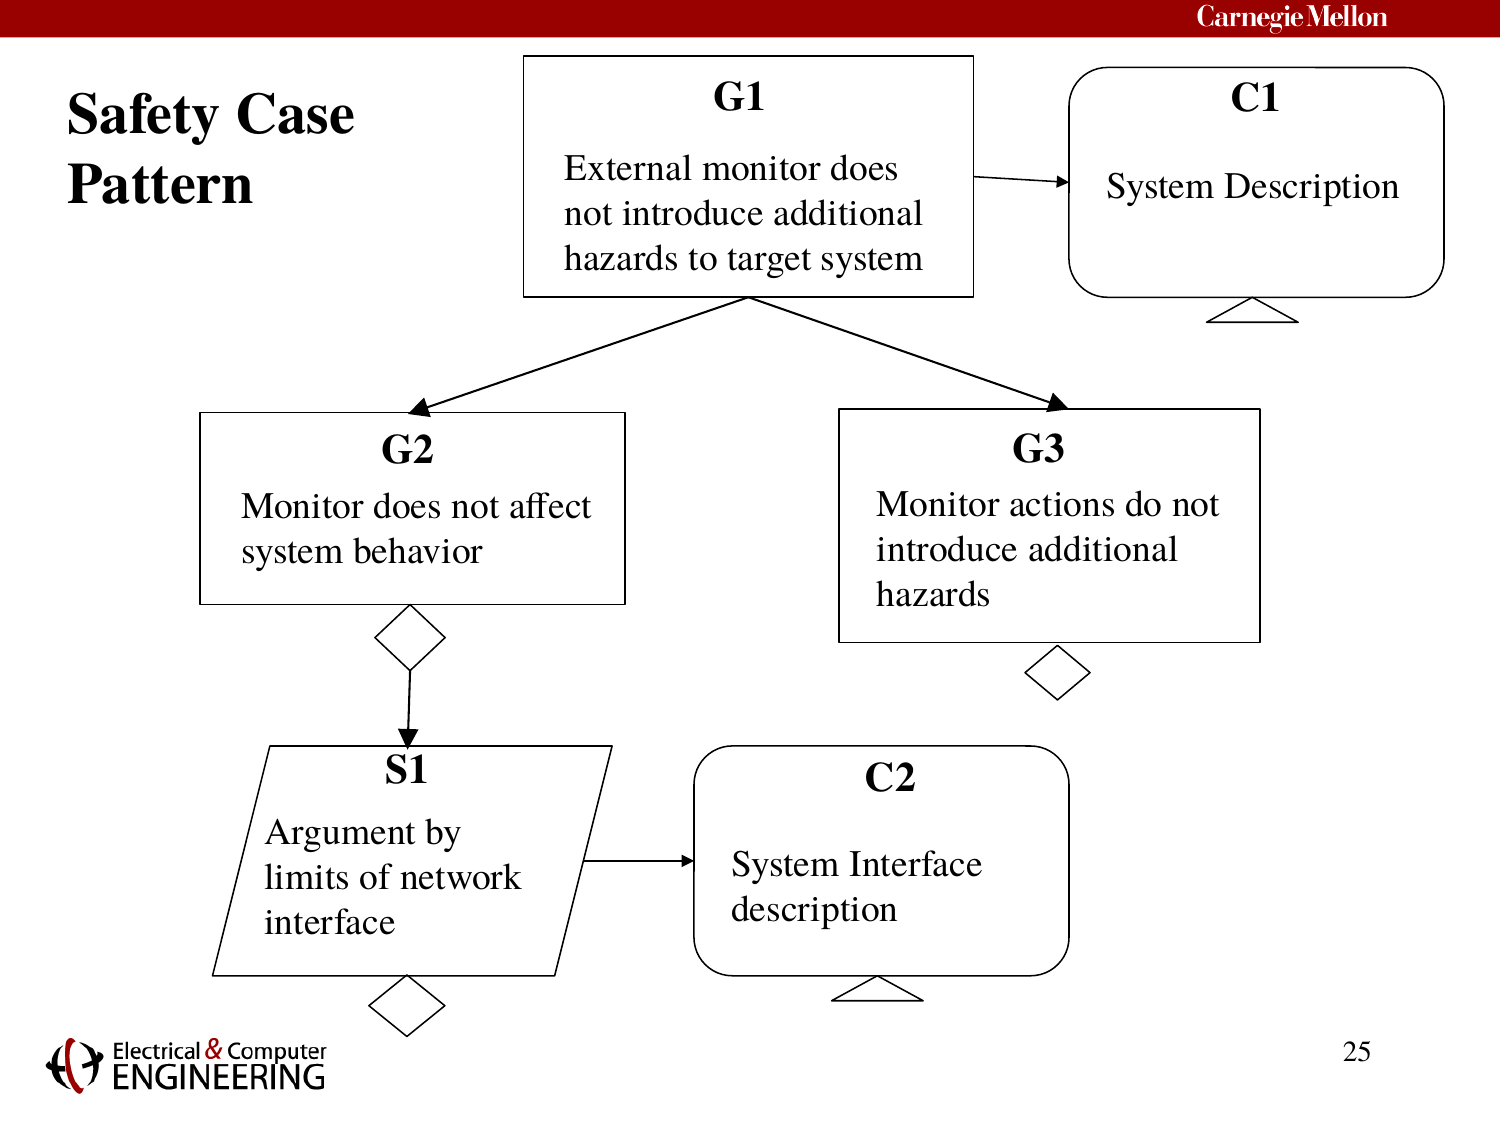

G1
C1
Safety Case
Pattern

External monitor does not introduce additional hazards to target system
System Description

G3
Monitor actions do not introduce additional hazards

G2
Monitor does not affect system behavior

S1
C2

Argument by limits of network interface
System Interface description

25